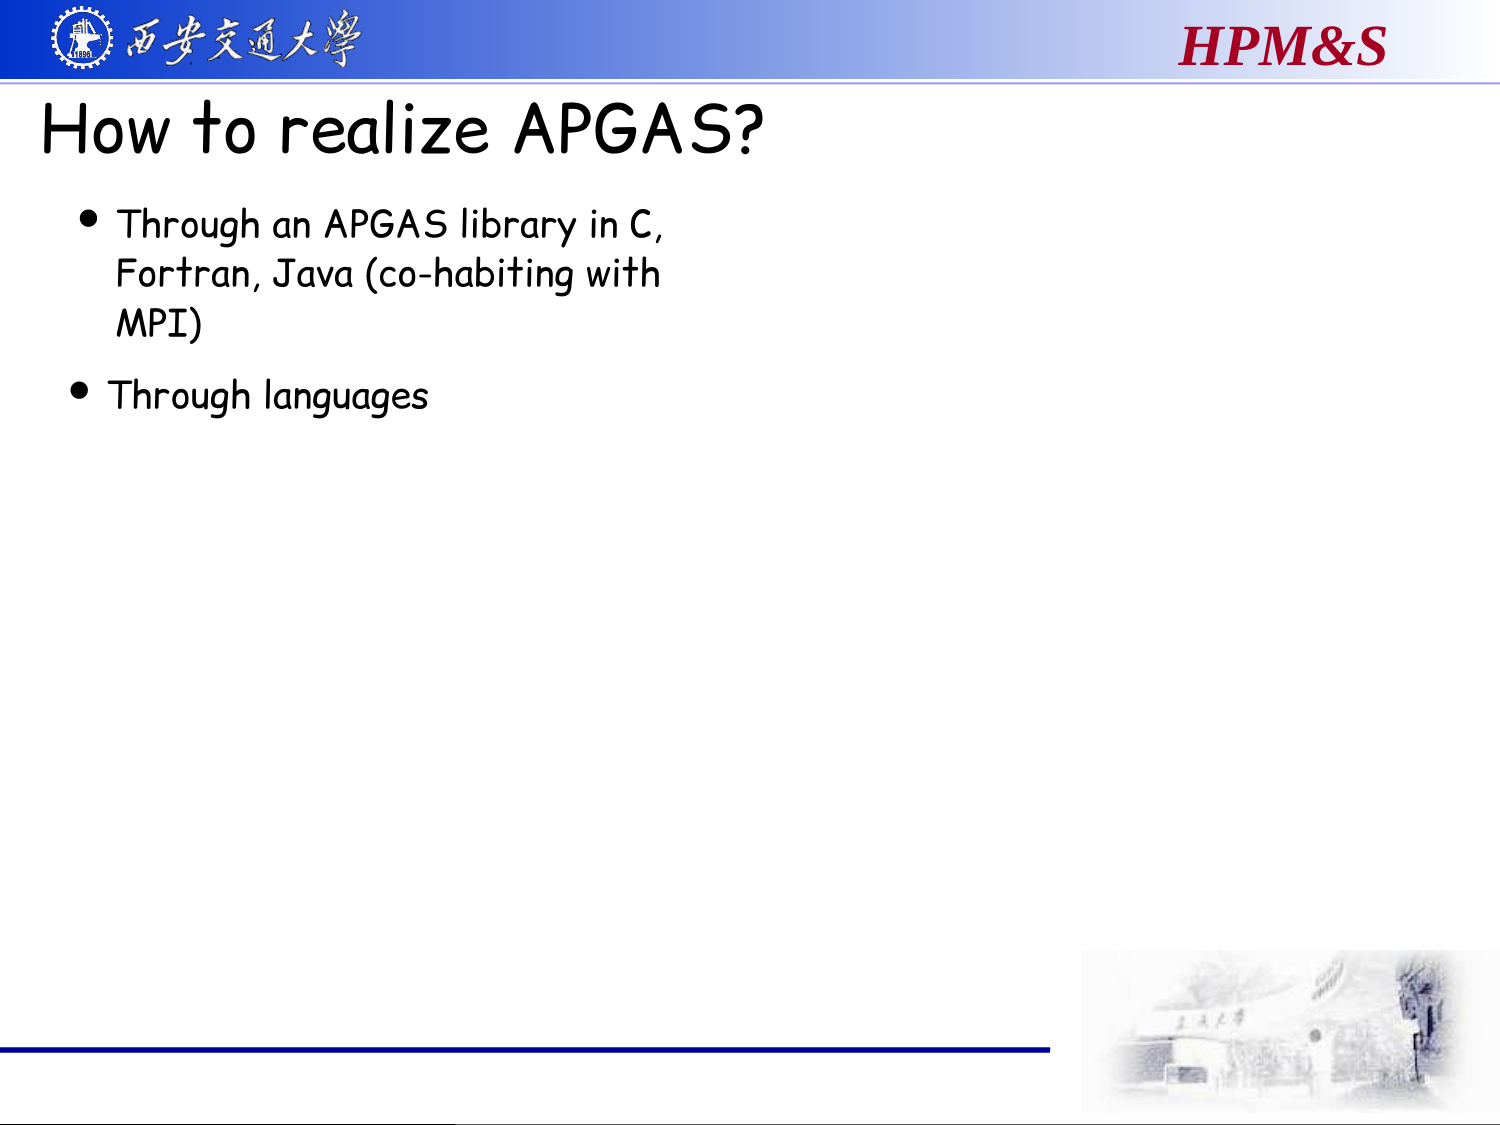

# How to realize APGAS?
Through an APGAS library in C, Fortran, Java (co-habiting with MPI)
Through languages